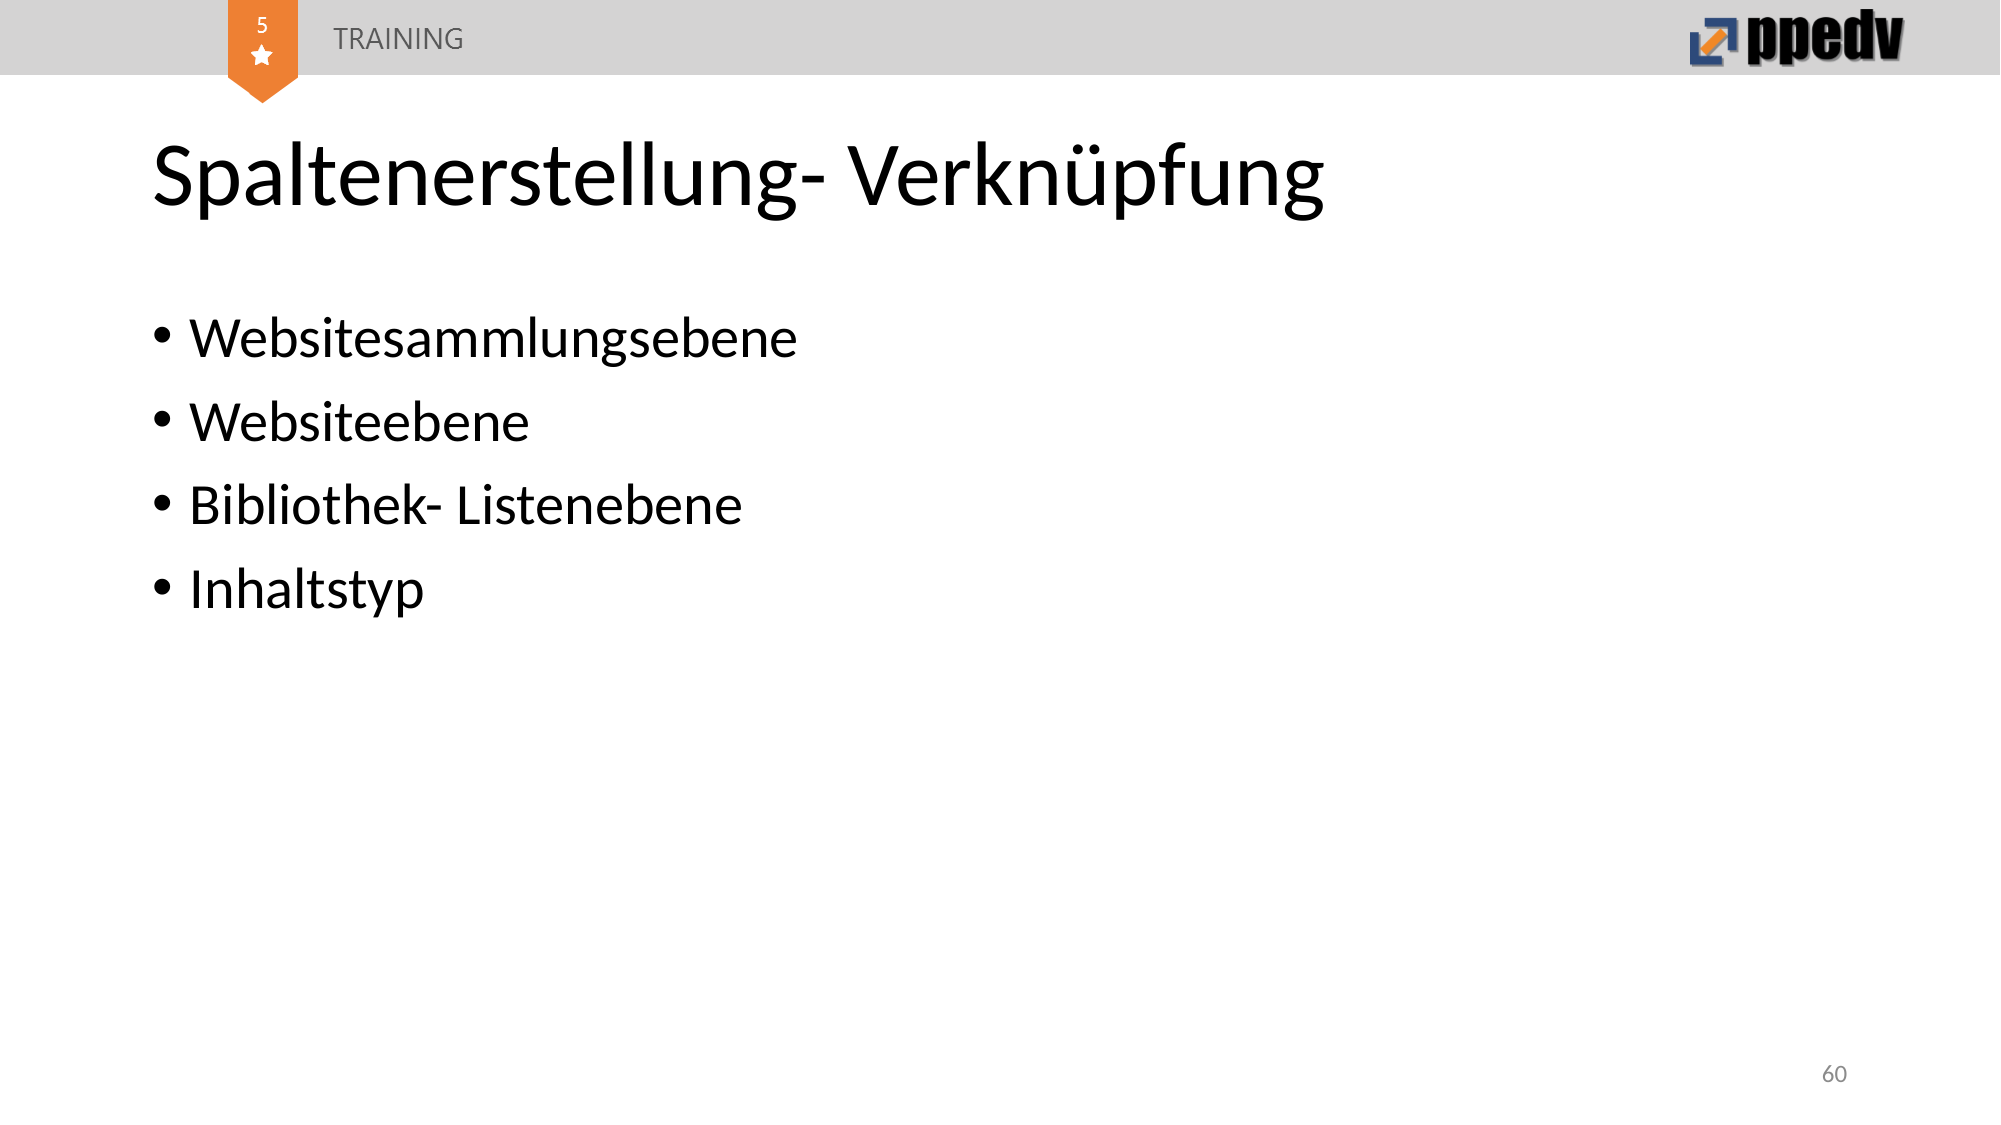

# Spaltenerstellung- Verknüpfung
Websitesammlungsebene
Websiteebene
Bibliothek- Listenebene
Inhaltstyp
60